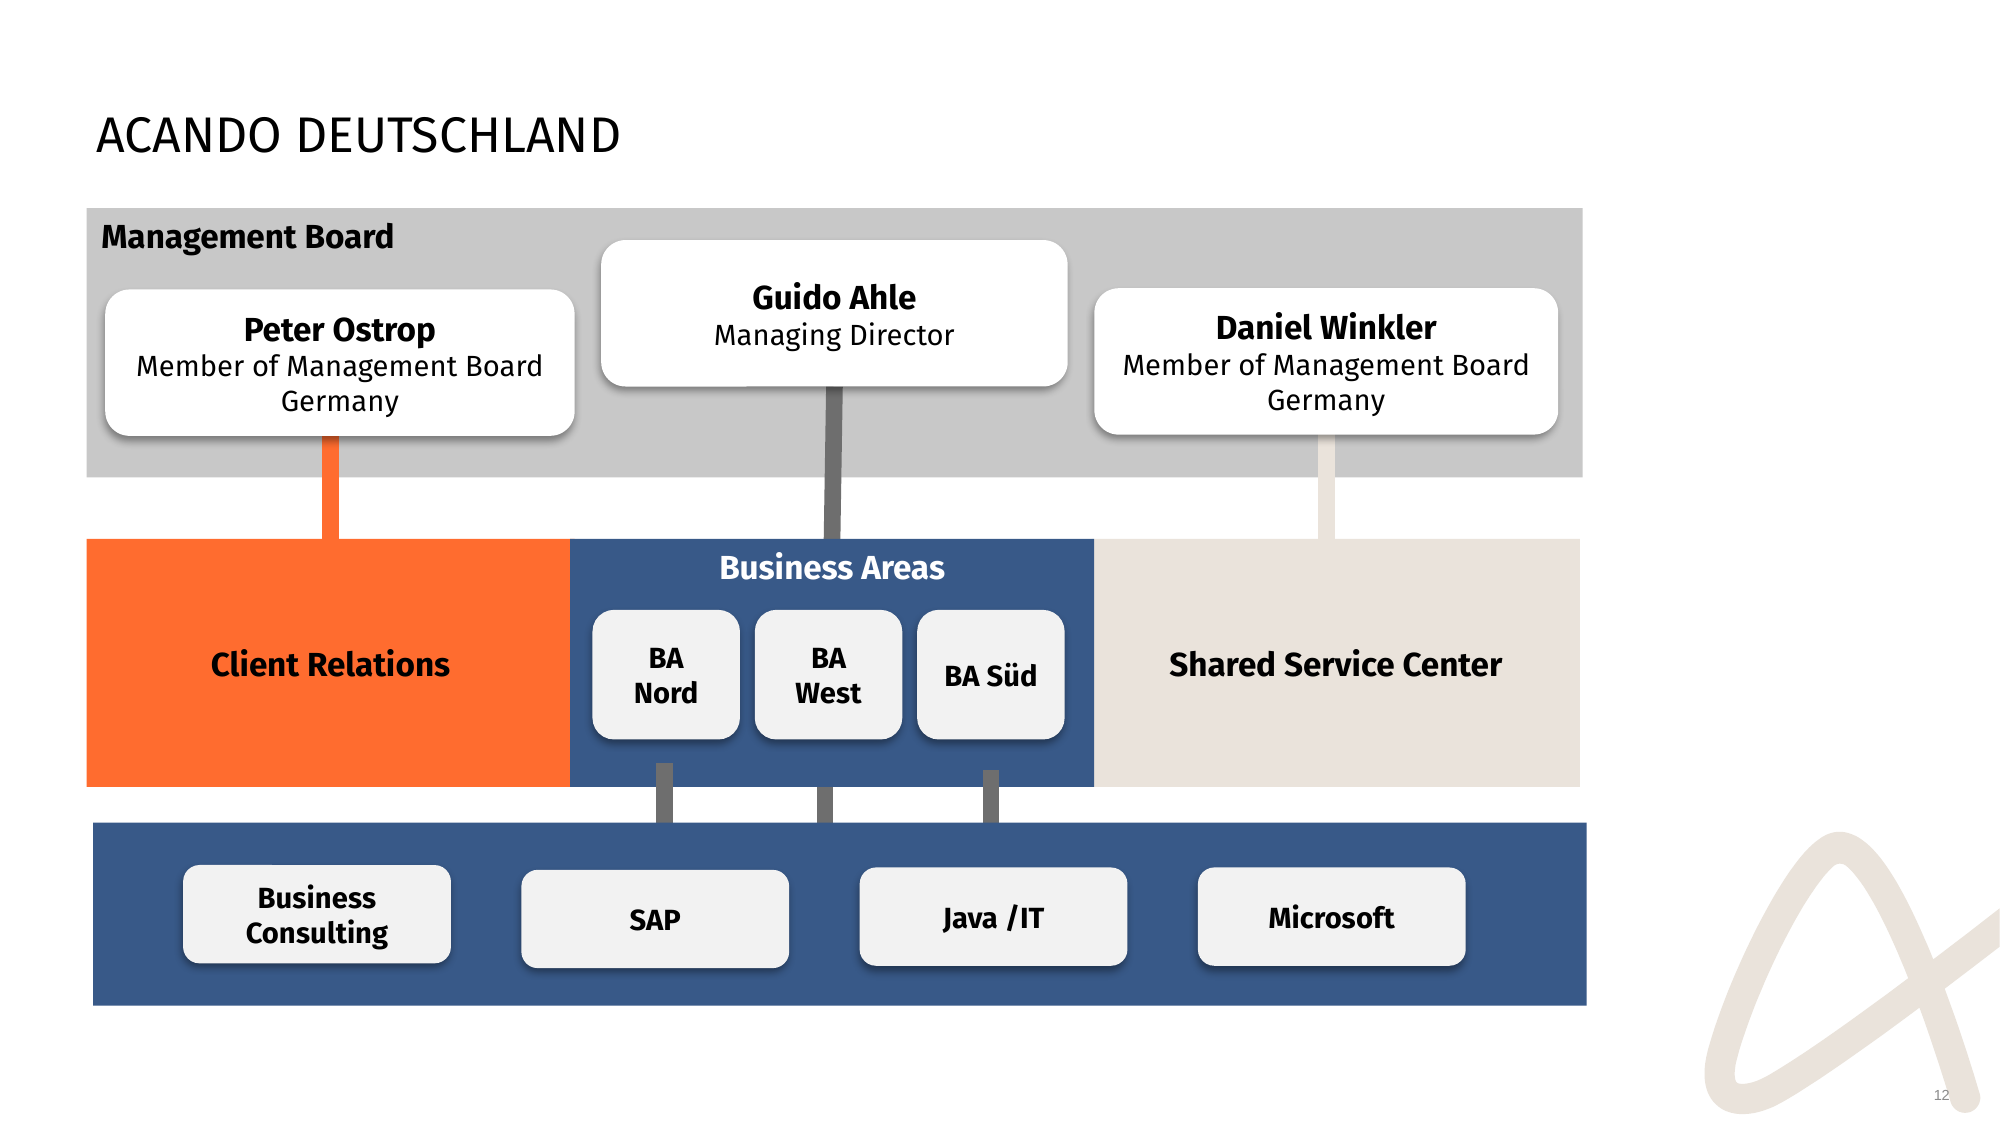

# Acando deutschland
Management Board
Guido Ahle
Managing Director
Daniel Winkler
Member of Management Board Germany
Peter Ostrop
Member of Management Board Germany
Client Relations
Business Areas
Shared Service Center
BA Nord
BA West
BA Süd

Business
Consulting
Java /IT
Microsoft
SAP
12